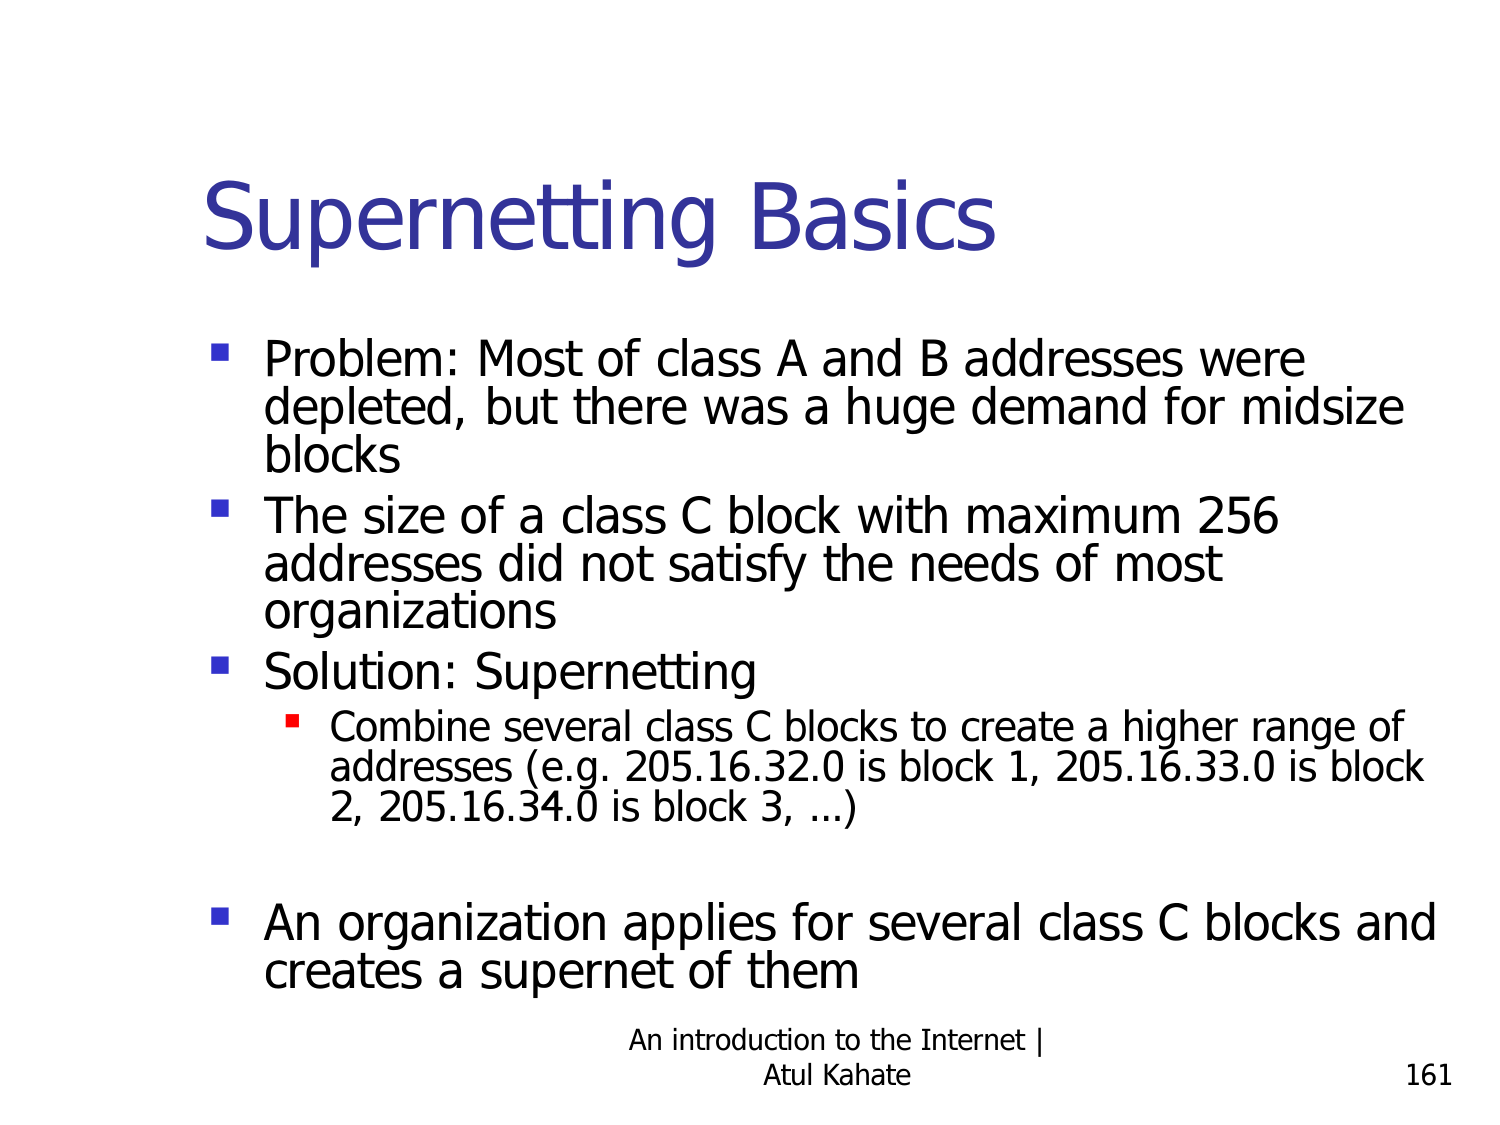

Supernetting Basics
Problem: Most of class A and B addresses were depleted, but there was a huge demand for midsize blocks
The size of a class C block with maximum 256 addresses did not satisfy the needs of most organizations
Solution: Supernetting
Combine several class C blocks to create a higher range of addresses (e.g. 205.16.32.0 is block 1, 205.16.33.0 is block 2, 205.16.34.0 is block 3, …)

An organization applies for several class C blocks and creates a supernet of them
An introduction to the Internet | Atul Kahate
161